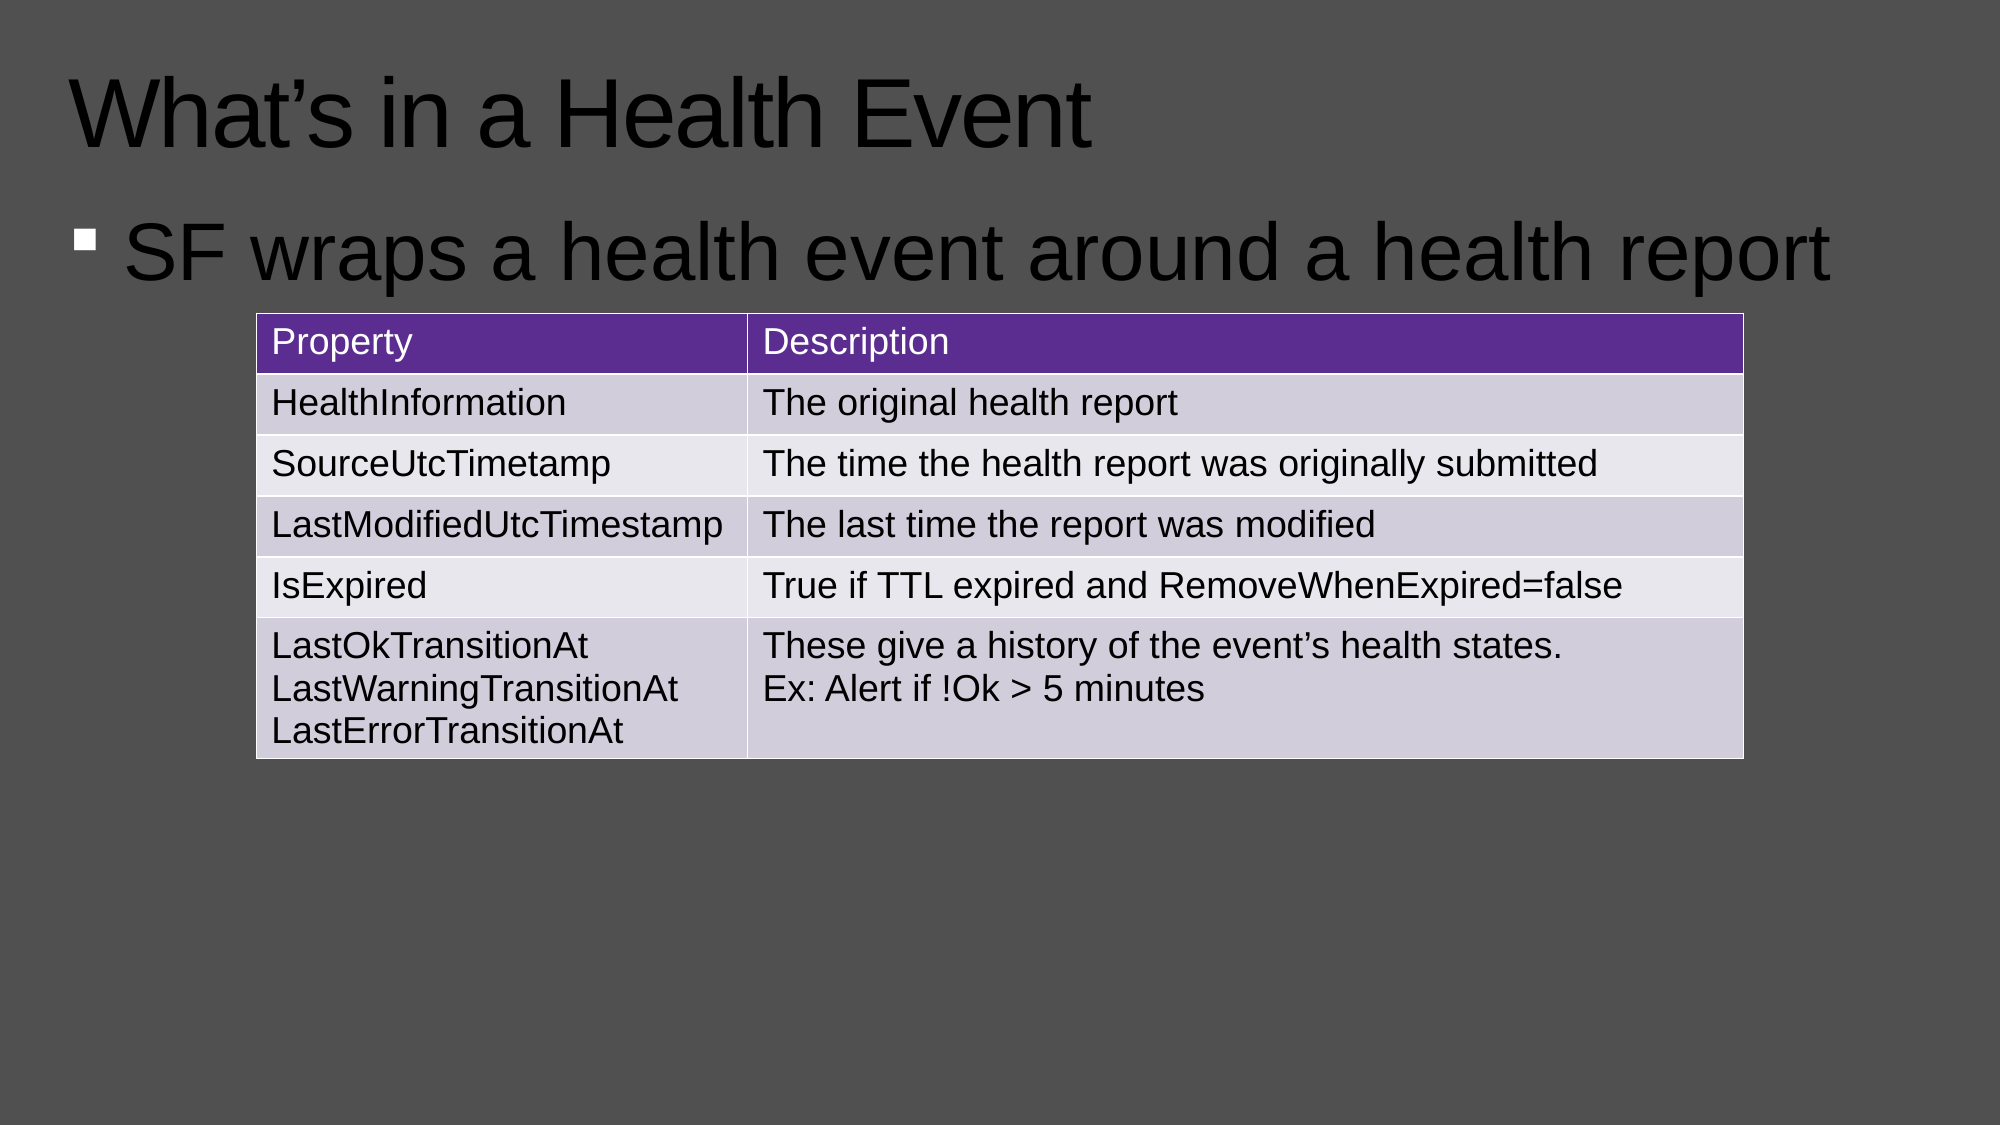

# What’s in a Health Event
SF wraps a health event around a health report
| Property | Description |
| --- | --- |
| HealthInformation | The original health report |
| SourceUtcTimetamp | The time the health report was originally submitted |
| LastModifiedUtcTimestamp | The last time the report was modified |
| IsExpired | True if TTL expired and RemoveWhenExpired=false |
| LastOkTransitionAt LastWarningTransitionAt LastErrorTransitionAt | These give a history of the event’s health states. Ex: Alert if !Ok > 5 minutes |